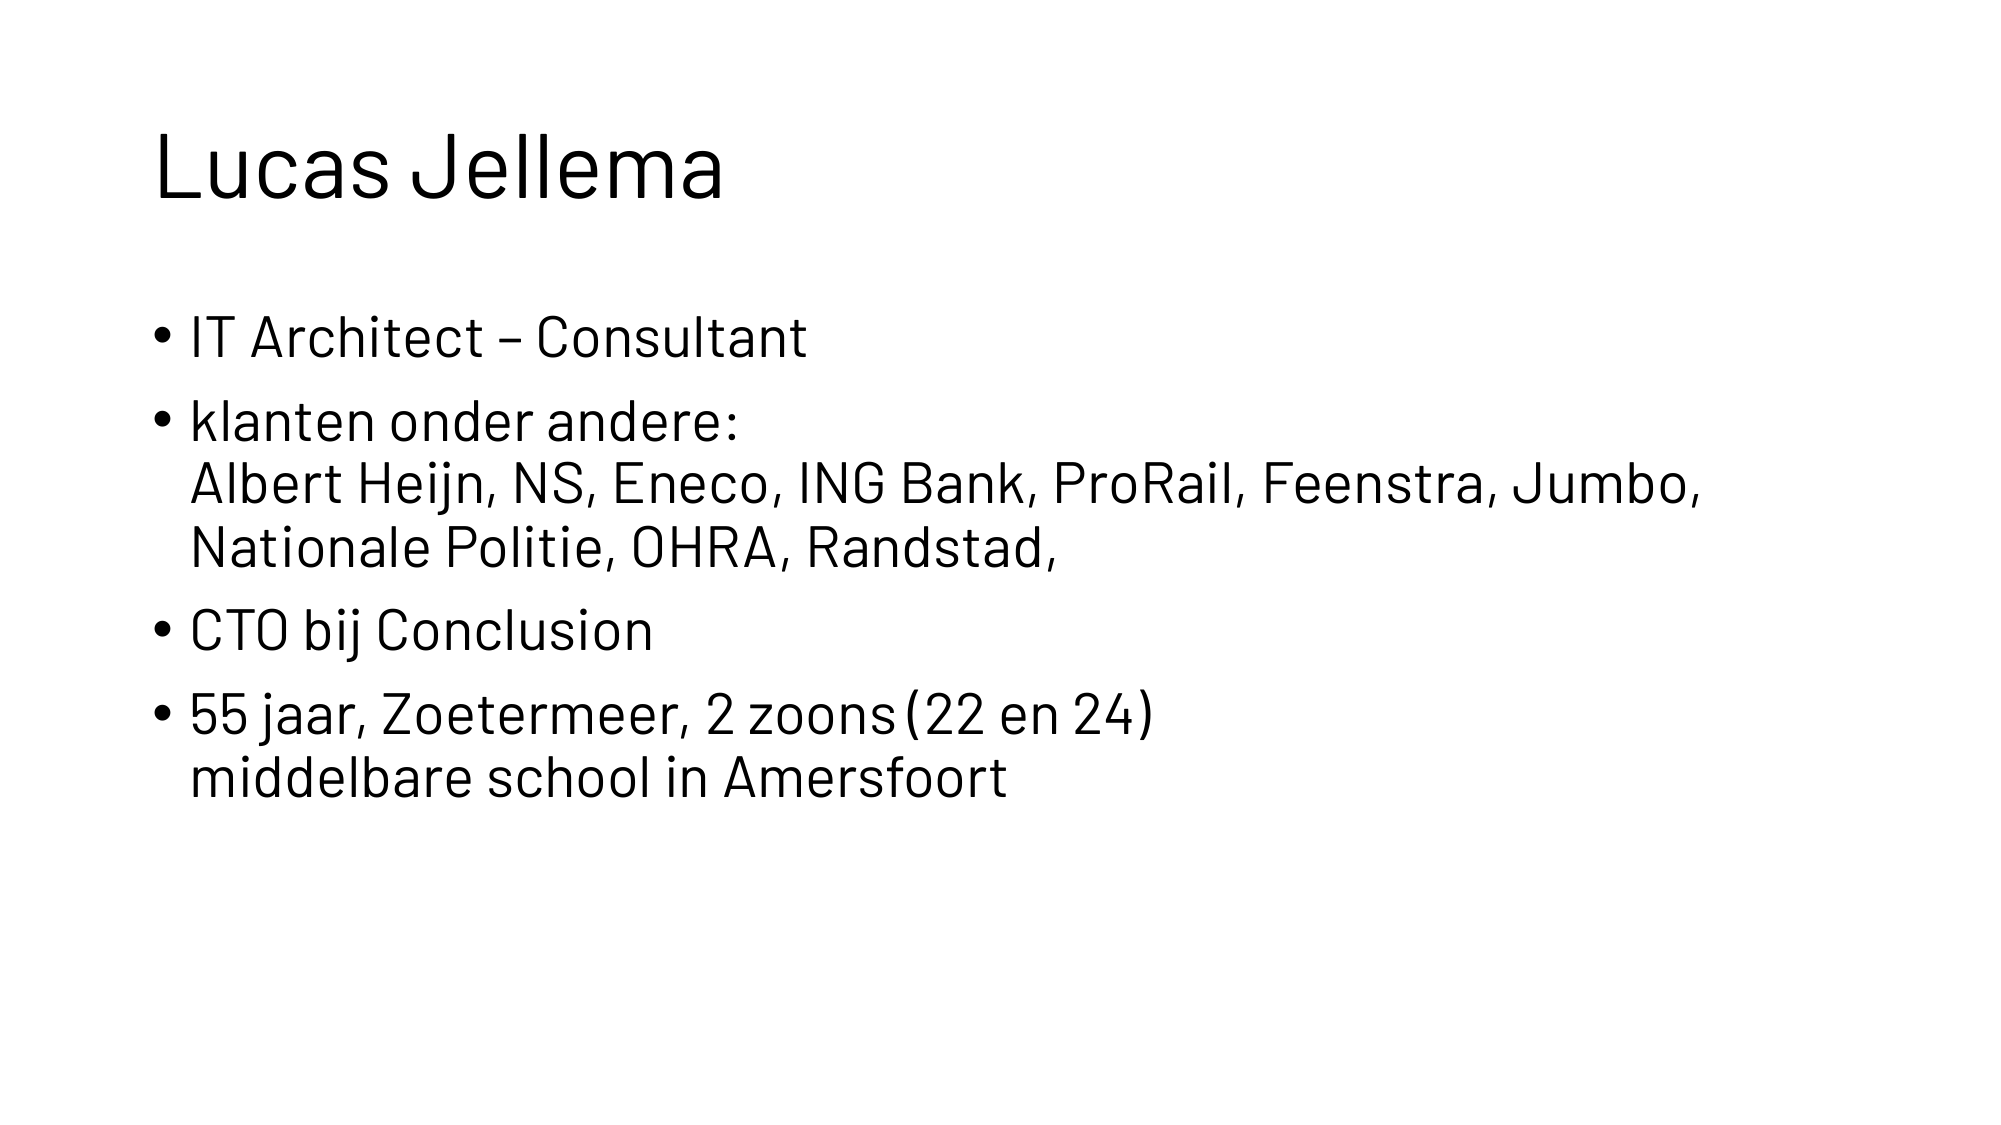

# Lucas Jellema
IT Architect – Consultant
klanten onder andere:
Albert Heijn, NS, Eneco, ING Bank, ProRail, Feenstra, Jumbo, Nationale Politie, OHRA, Randstad,
CTO bij Conclusion
55 jaar, Zoetermeer, 2 zoons (22 en 24)
middelbare school in Amersfoort